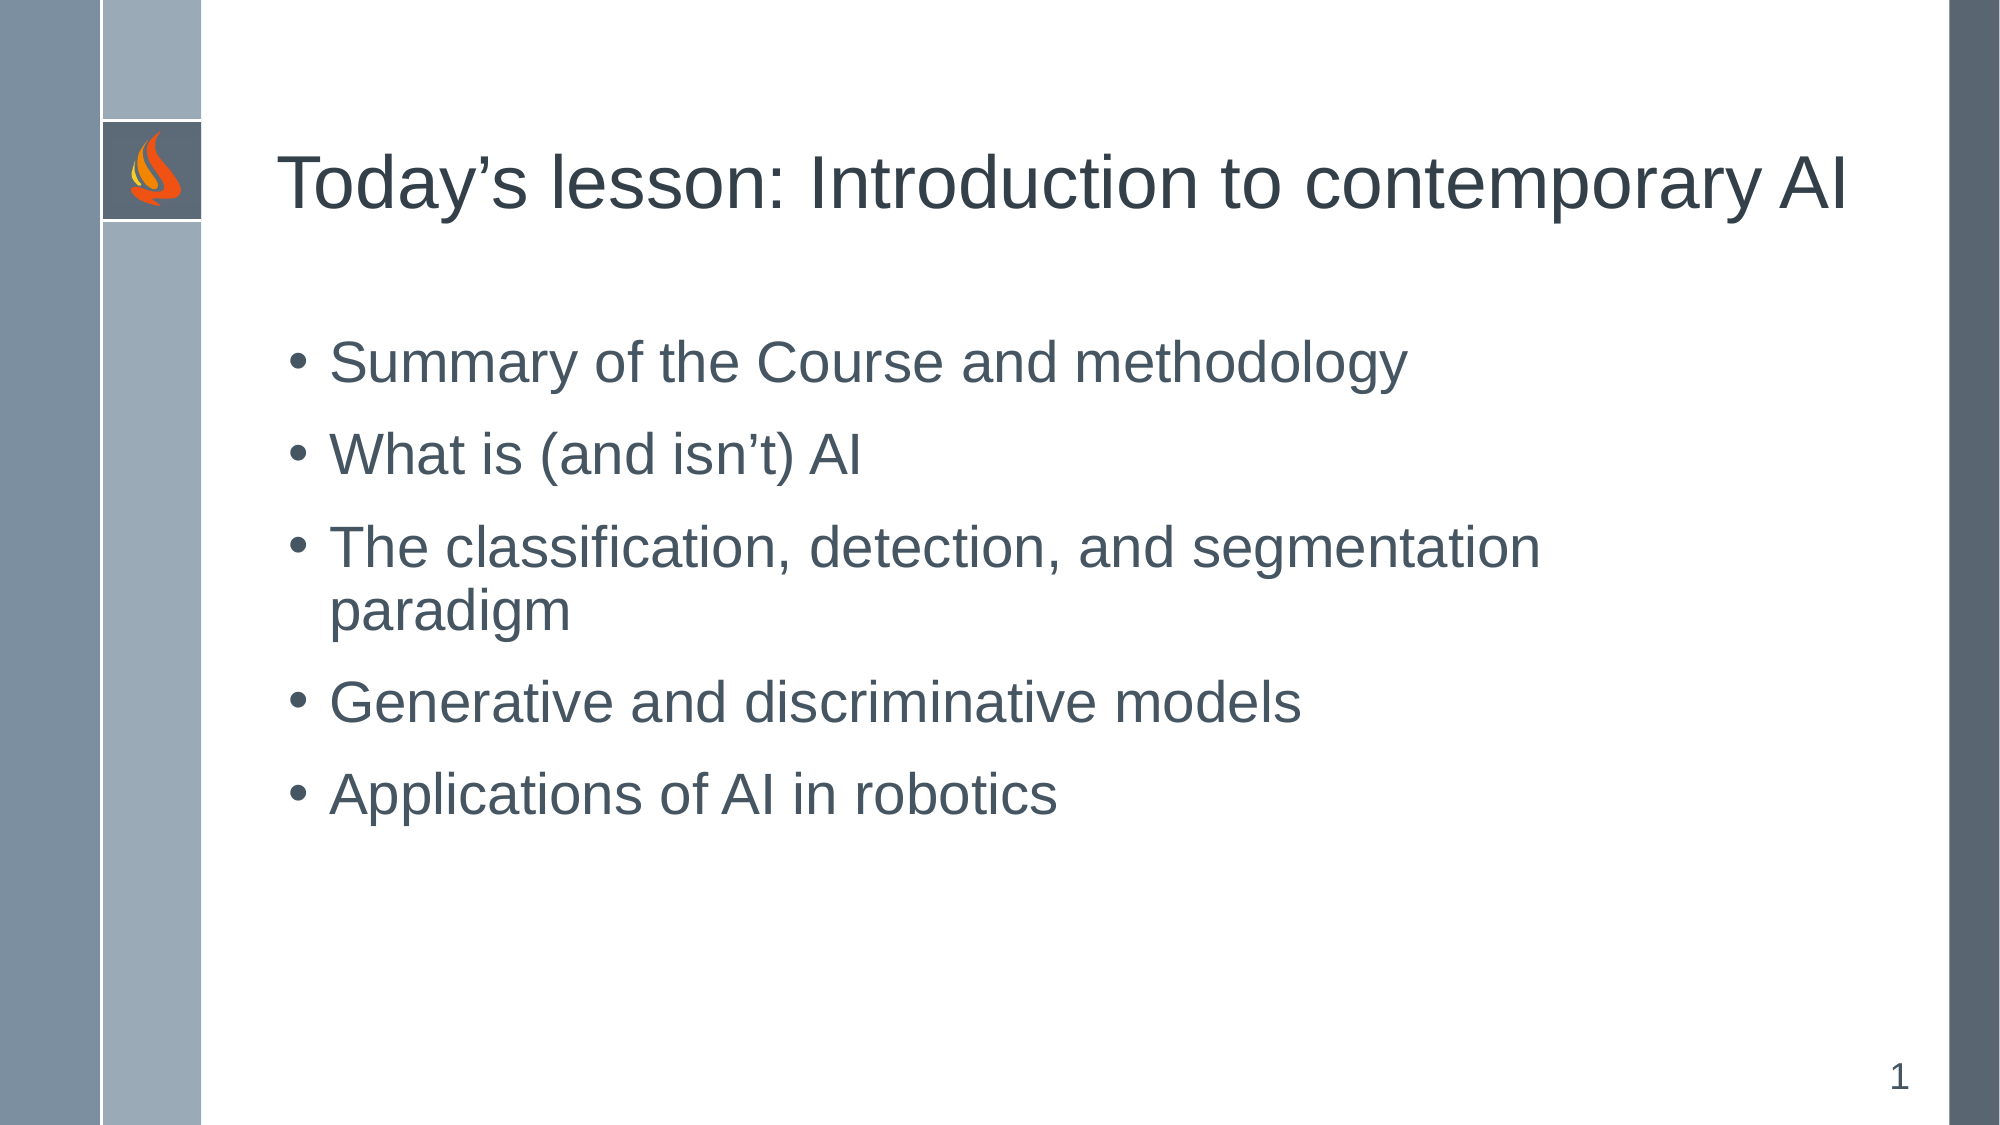

# Today’s lesson: Introduction to contemporary AI

Summary of the Course and methodology
What is (and isn’t) AI
The classification, detection, and segmentation paradigm
Generative and discriminative models
Applications of AI in robotics
1